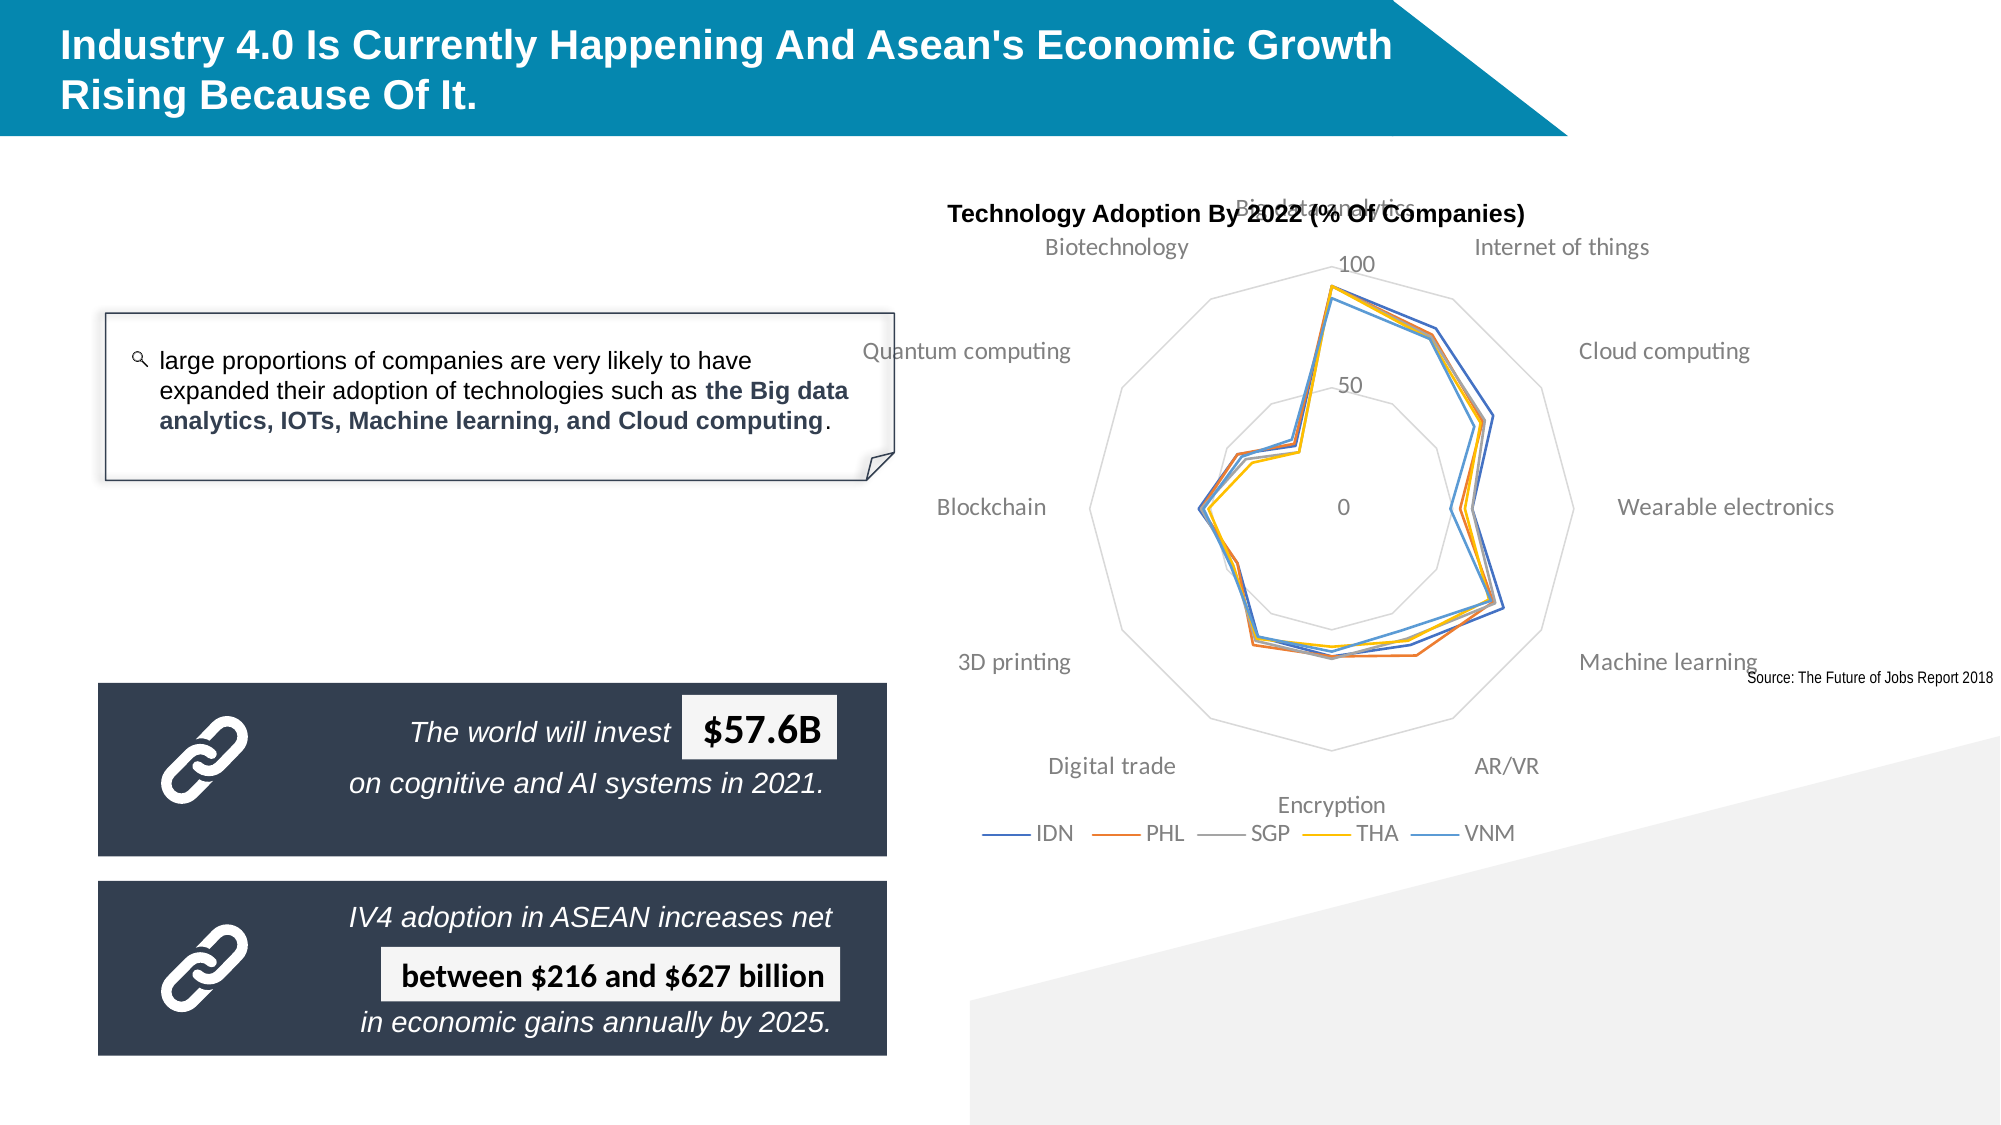

Industry 4.0 Is Currently Happening And Asean's Economic Growth Is Rising Because Of It.

### Chart:

| Category | IDN  | PHL | SGP | THA | VNM |
|---|---|---|---|---|---|
| Big data analytics   | 92.0 | 92.0 | 92.0 | 92.0 | 87.0 |
| Internet of things  | 86.0 | 83.0 | 82.0 | 81.0 | 81.0 |
| Cloud computing | 77.0 | 72.0 | 73.0 | 71.0 | 68.0 |
| Wearable electronics  | 58.0 | 53.0 | 58.0 | 55.0 | 49.0 |
| Machine learning  | 82.0 | 77.0 | 78.0 | 75.0 | 76.0 |
| AR/VR | 65.0 | 70.0 | 62.0 | 63.0 | 58.0 |
| Encryption | 61.0 | 61.0 | 62.0 | 57.0 | 59.0 |
| Digital trade   | 61.0 | 65.0 | 63.0 | 62.0 | 61.0 |
| 3D printing   | 45.0 | 45.0 | 47.0 | 47.0 | 48.0 |
| Blockchain | 55.0 | 54.0 | 54.0 | 51.0 | 53.0 |
| Quantum computing   | 45.0 | 45.0 | 41.0 | 38.0 | 43.0 |
| Biotechnology | 30.0 | 31.0 | 27.0 | 27.0 | 33.0 |
Technology Adoption By 2022 (% Of Companies)

large proportions of companies are very likely to have expanded their adoption of technologies such as the Big data analytics, IOTs, Machine learning, and Cloud computing.

Source: The Future of Jobs Report 2018

$57.6B
on cognitive and AI systems in 2021.
The world will invest

IV4 adoption in ASEAN increases net

between $216 and $627 billion
in economic gains annually by 2025.